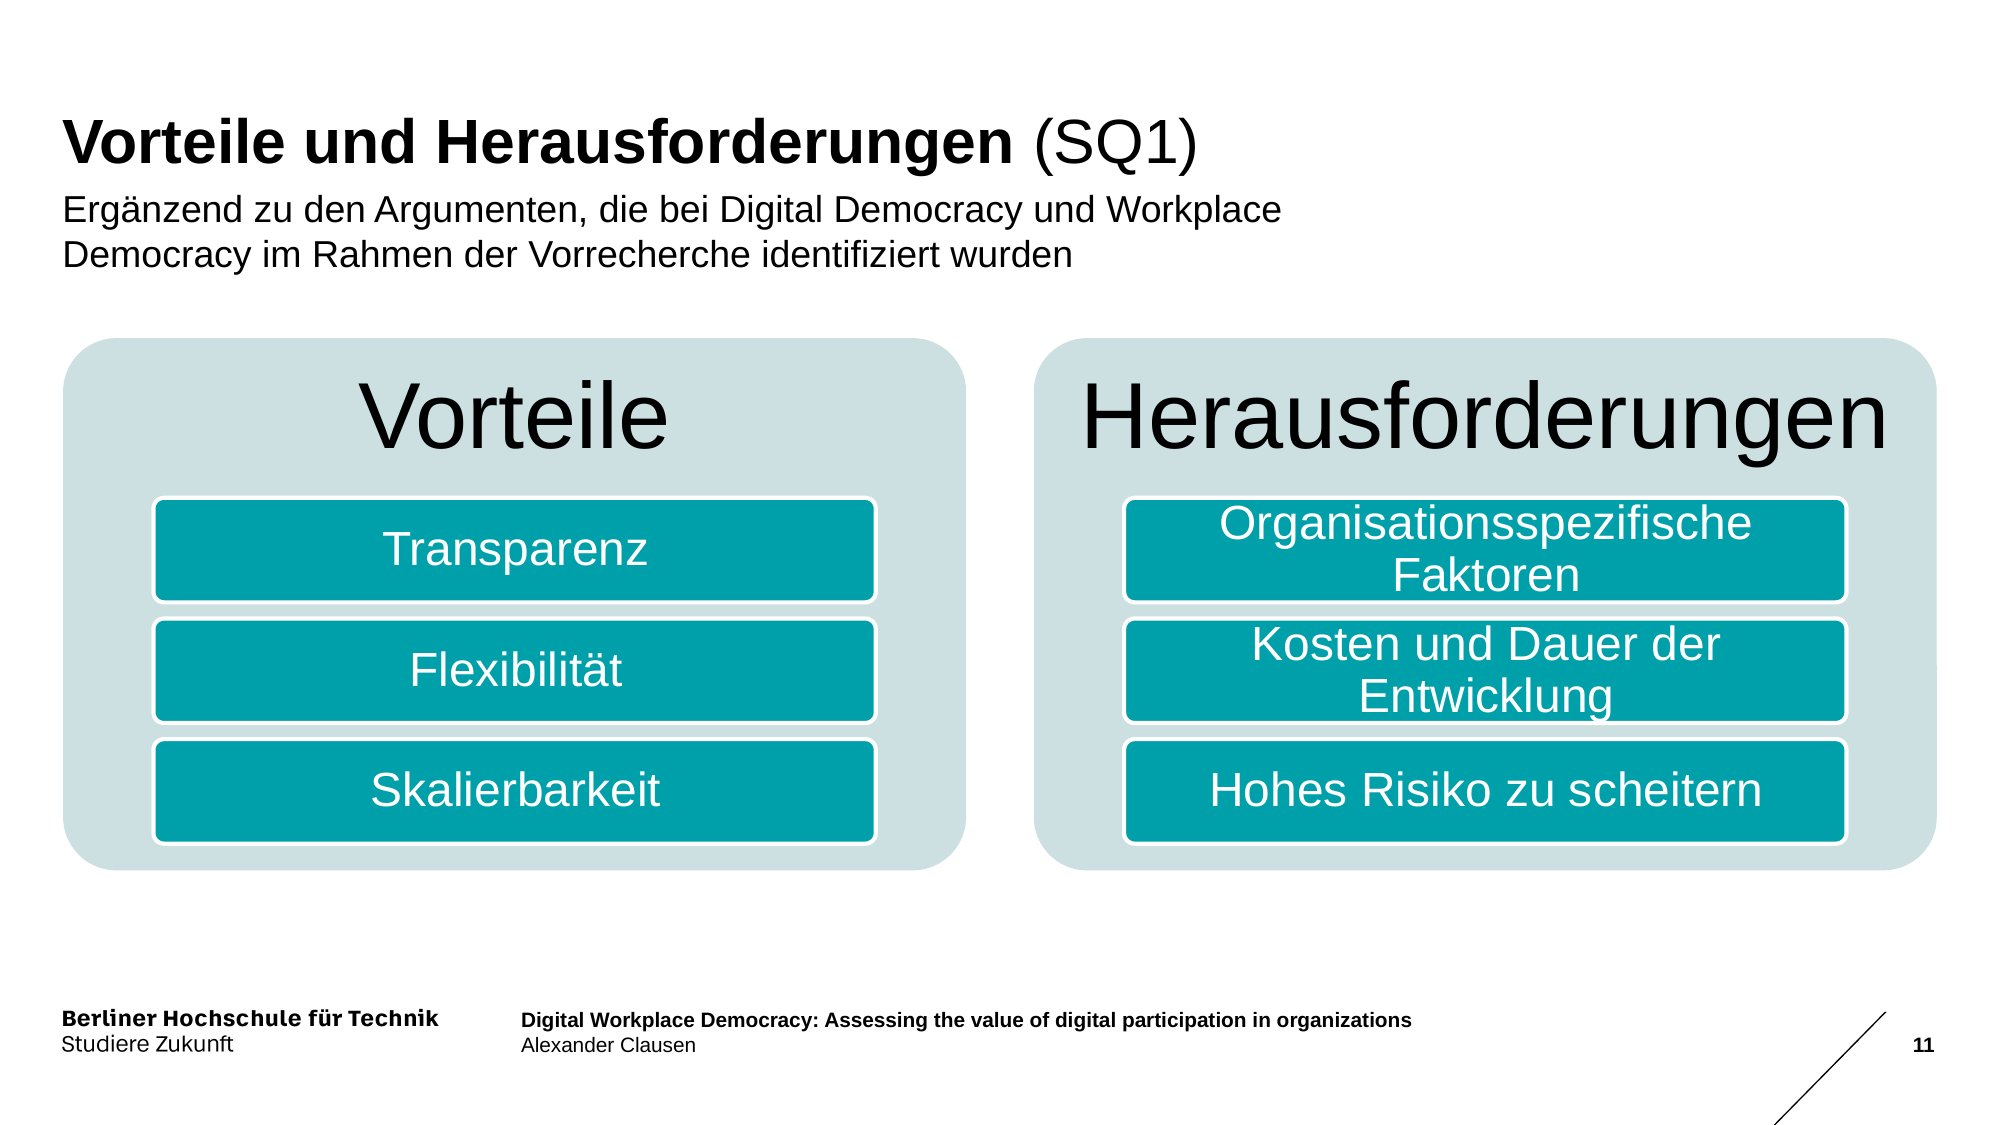

# Vorteile und Herausforderungen (SQ1)
Ergänzend zu den Argumenten, die bei Digital Democracy und Workplace Democracy im Rahmen der Vorrecherche identifiziert wurden
Vorteile
Transparenz
Flexibilität
Skalierbarkeit
Herausforderungen
Organisationsspezifische Faktoren
Kosten und Dauer der Entwicklung
Hohes Risiko zu scheitern

Digital Workplace Democracy: Assessing the value of digital participation in organizations
Alexander Clausen
11